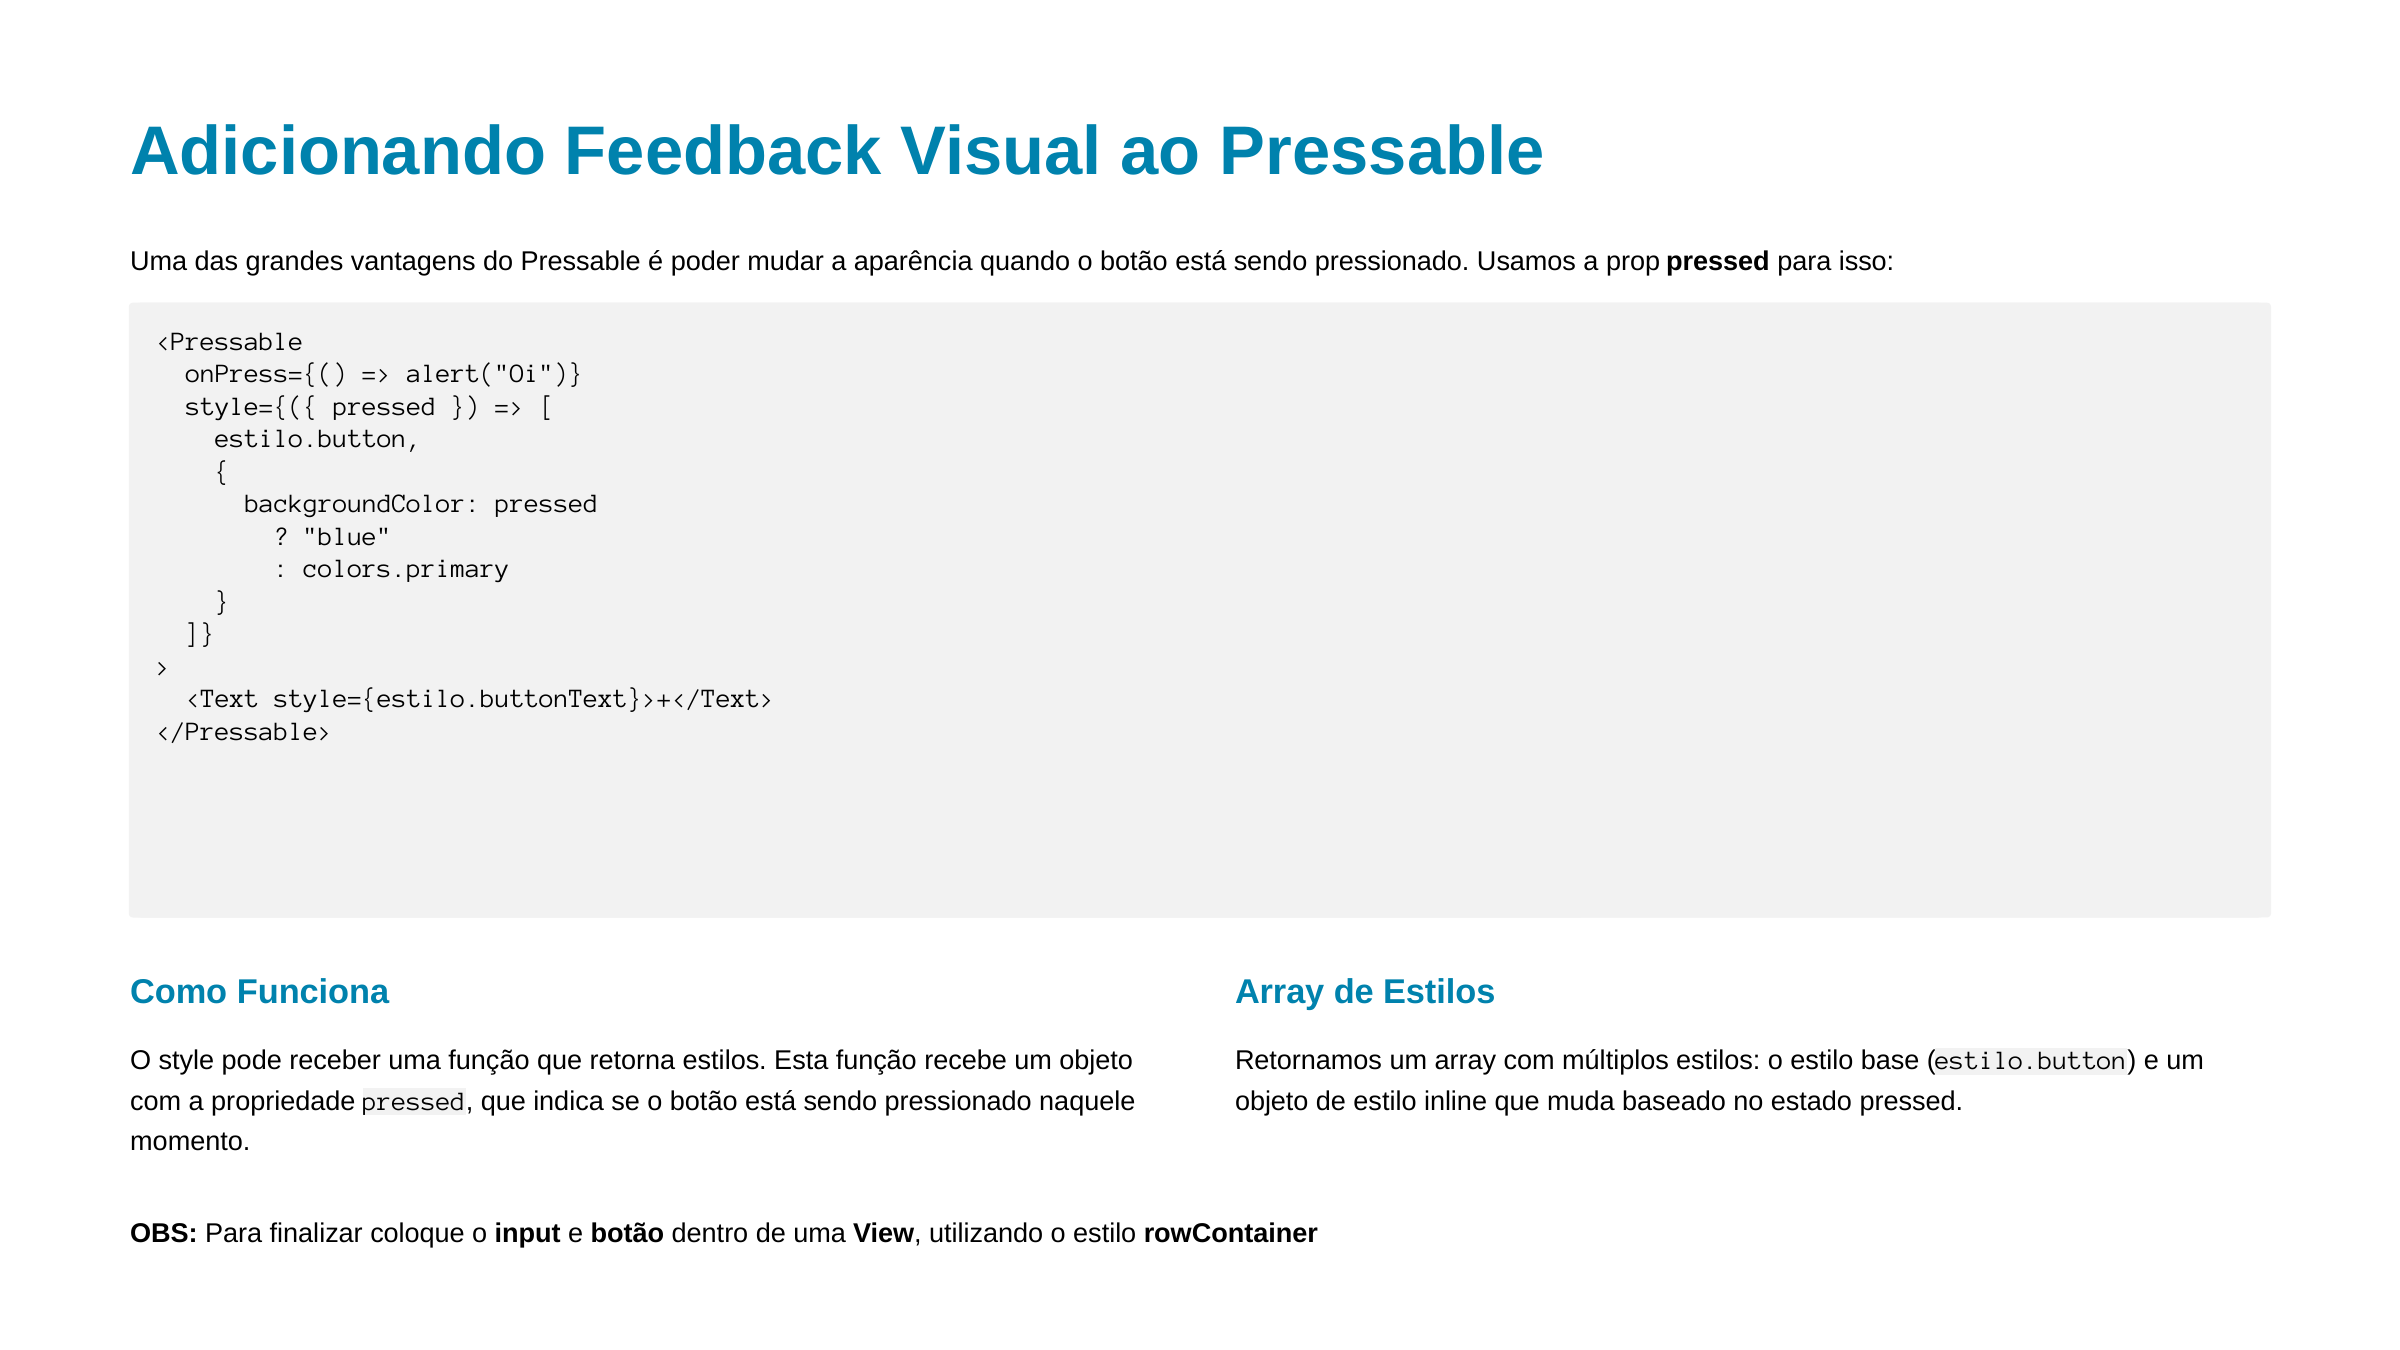

Adicionando Feedback Visual ao Pressable
Uma das grandes vantagens do Pressable é poder mudar a aparência quando o botão está sendo pressionado. Usamos a prop pressed para isso:

<Pressable
  onPress={() => alert("Oi")}
  style={({ pressed }) => [
    estilo.button,
    {
      backgroundColor: pressed
        ? "blue"
        : colors.primary
    }
  ]}
>
  <Text style={estilo.buttonText}>+</Text>
</Pressable>

Como Funciona
Array de Estilos
O style pode receber uma função que retorna estilos. Esta função recebe um objeto com a propriedade pressed, que indica se o botão está sendo pressionado naquele momento.
Retornamos um array com múltiplos estilos: o estilo base (estilo.button) e um objeto de estilo inline que muda baseado no estado pressed.
OBS: Para finalizar coloque o input e botão dentro de uma View, utilizando o estilo rowContainer